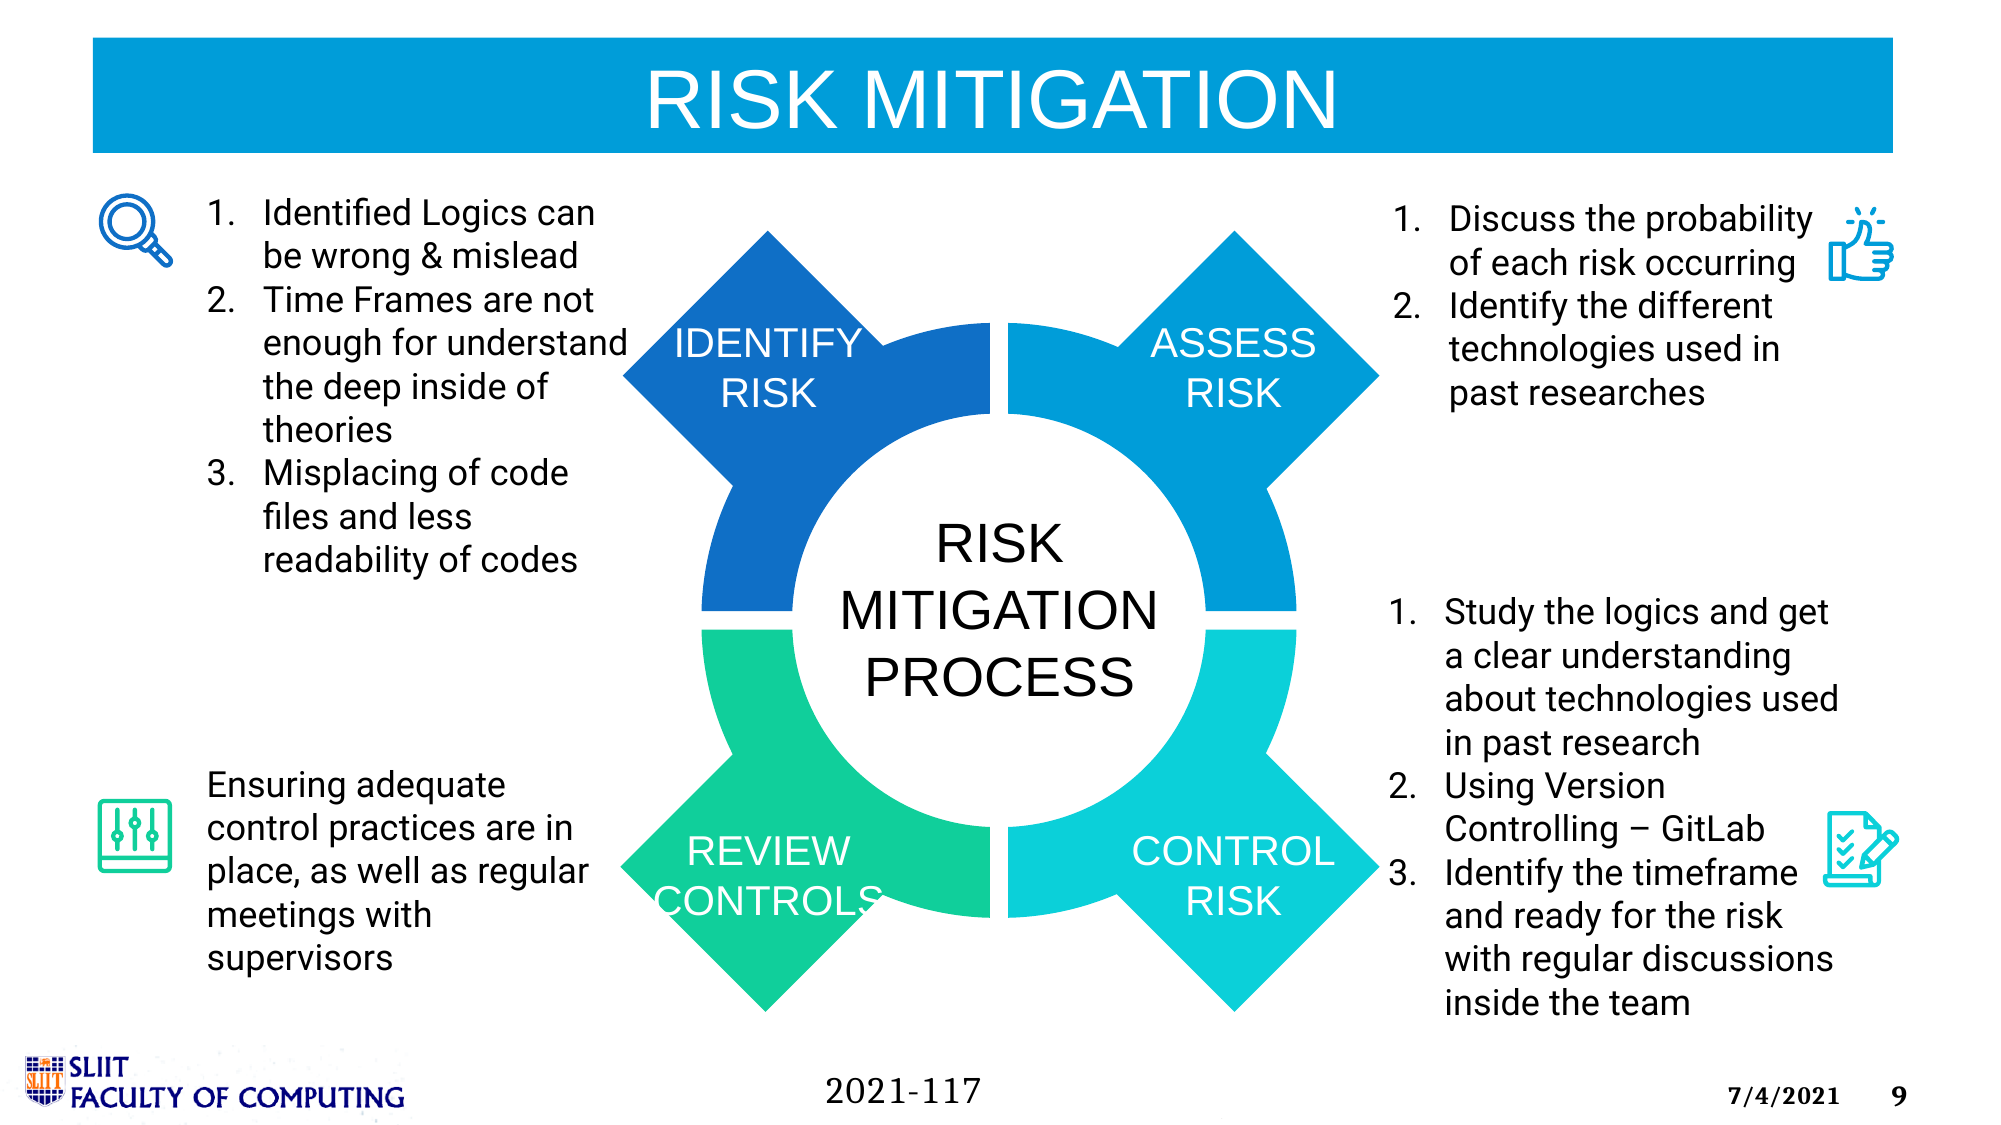

# RISK MITIGATION

Identified Logics can be wrong & mislead
Time Frames are not enough for understand the deep inside of theories
Misplacing of code files and less readability of codes

Discuss the probability of each risk occurring
Identify the different technologies used in past researches

ASSESS
RISK

IDENTIFY
RISK
RISK
MITIGATION
PROCESS

Ensuring adequate control practices are in place, as well as regular meetings with supervisors
Study the logics and get a clear understanding about technologies used in past research
Using Version Controlling – GitLab
Identify the timeframe and ready for the risk with regular discussions inside the team

REVIEW
CONTROLS
CONTROL
RISK
                                              2021-117